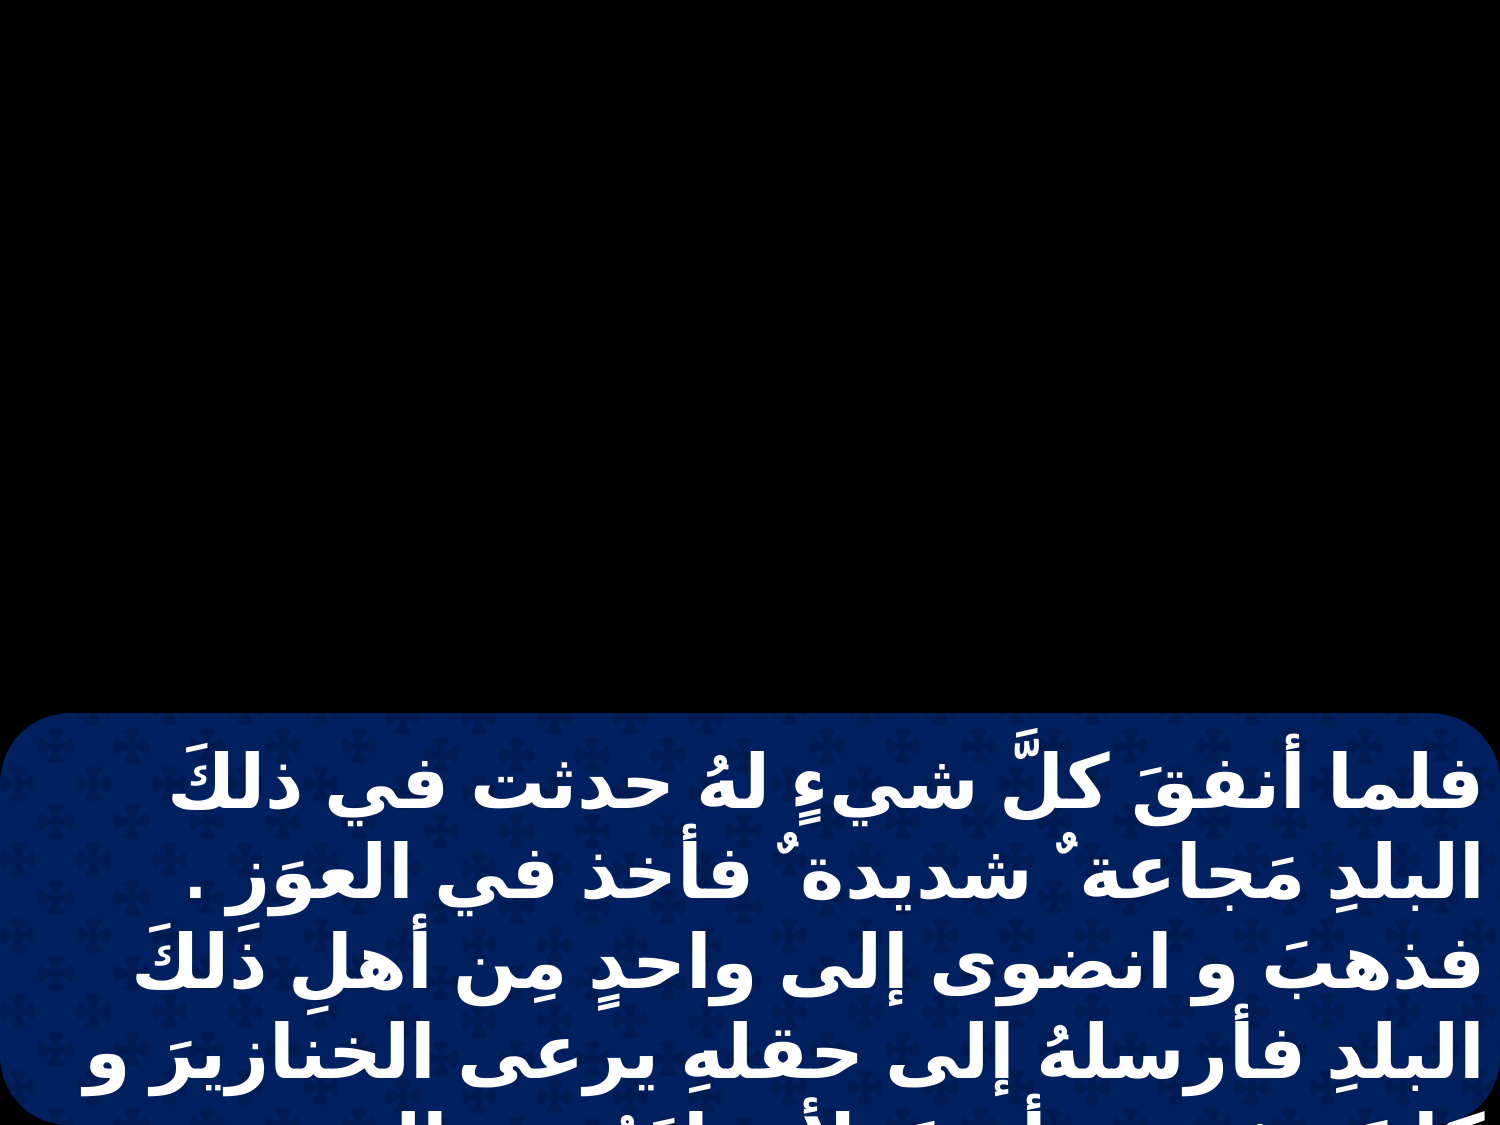

فلما أنفقَ كلَّ شيءٍ لهُ حدثت في ذلكَ البلدِ مَجاعة ٌ شديدة ٌ فأخذ في العوَزِ . فذهبَ و انضوى إلى واحدٍ مِن أهلِ ذلكَ البلدِ فأرسلهُ إلى حقلهِ يرعى الخنازيرَ و كانَ يشتهي أن يَملأ بطنَهُ مِن الخرنوب الذي كانت الخنازيرُ تأكلهُ و لم يُعطه أحدٌ .